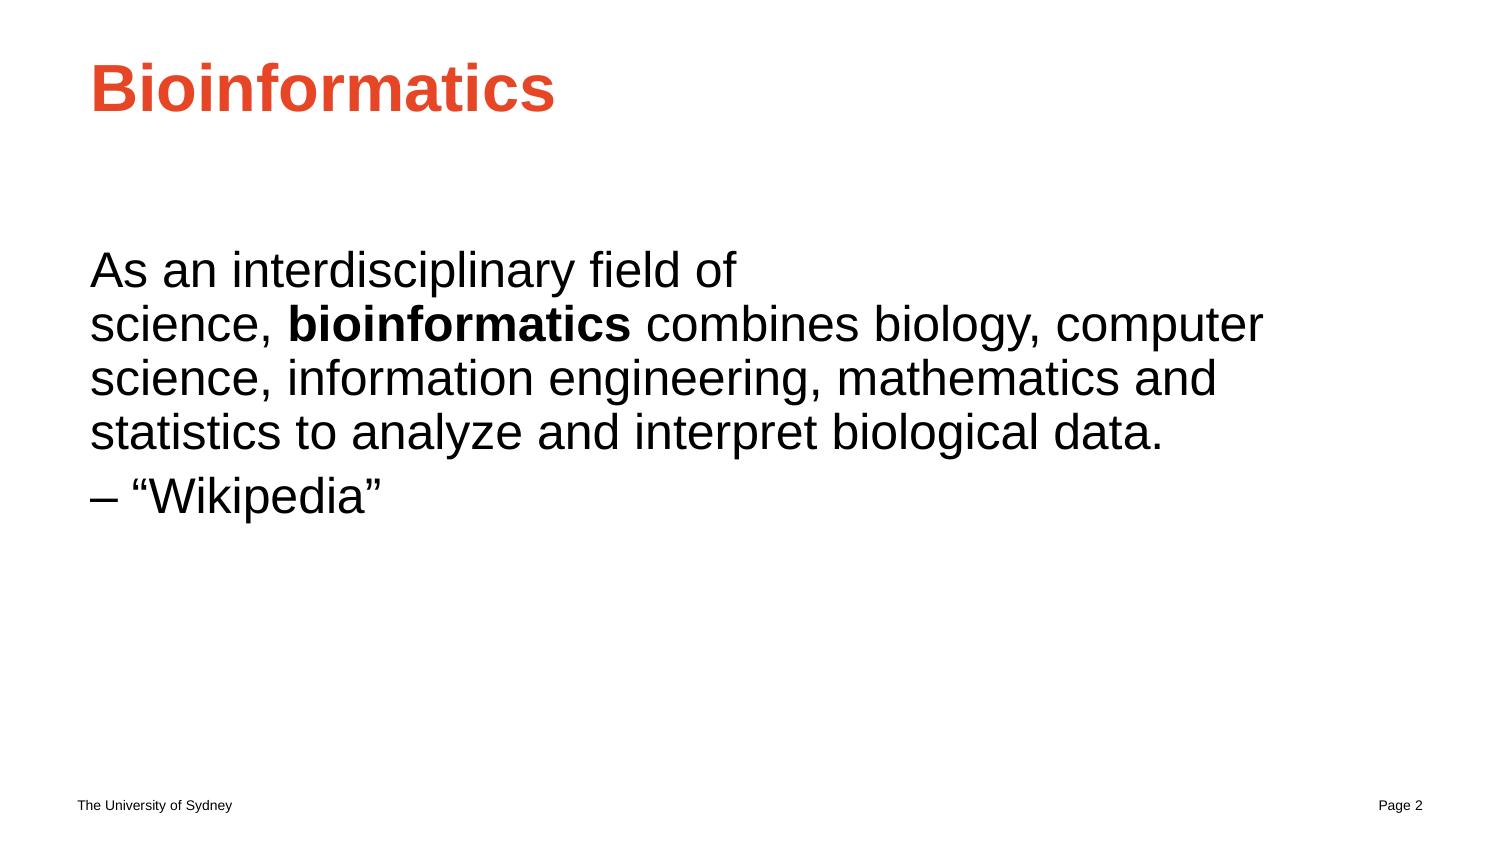

# Bioinformatics

As an interdisciplinary field of science, bioinformatics combines biology, computer science, information engineering, mathematics and statistics to analyze and interpret biological data.
– “Wikipedia”